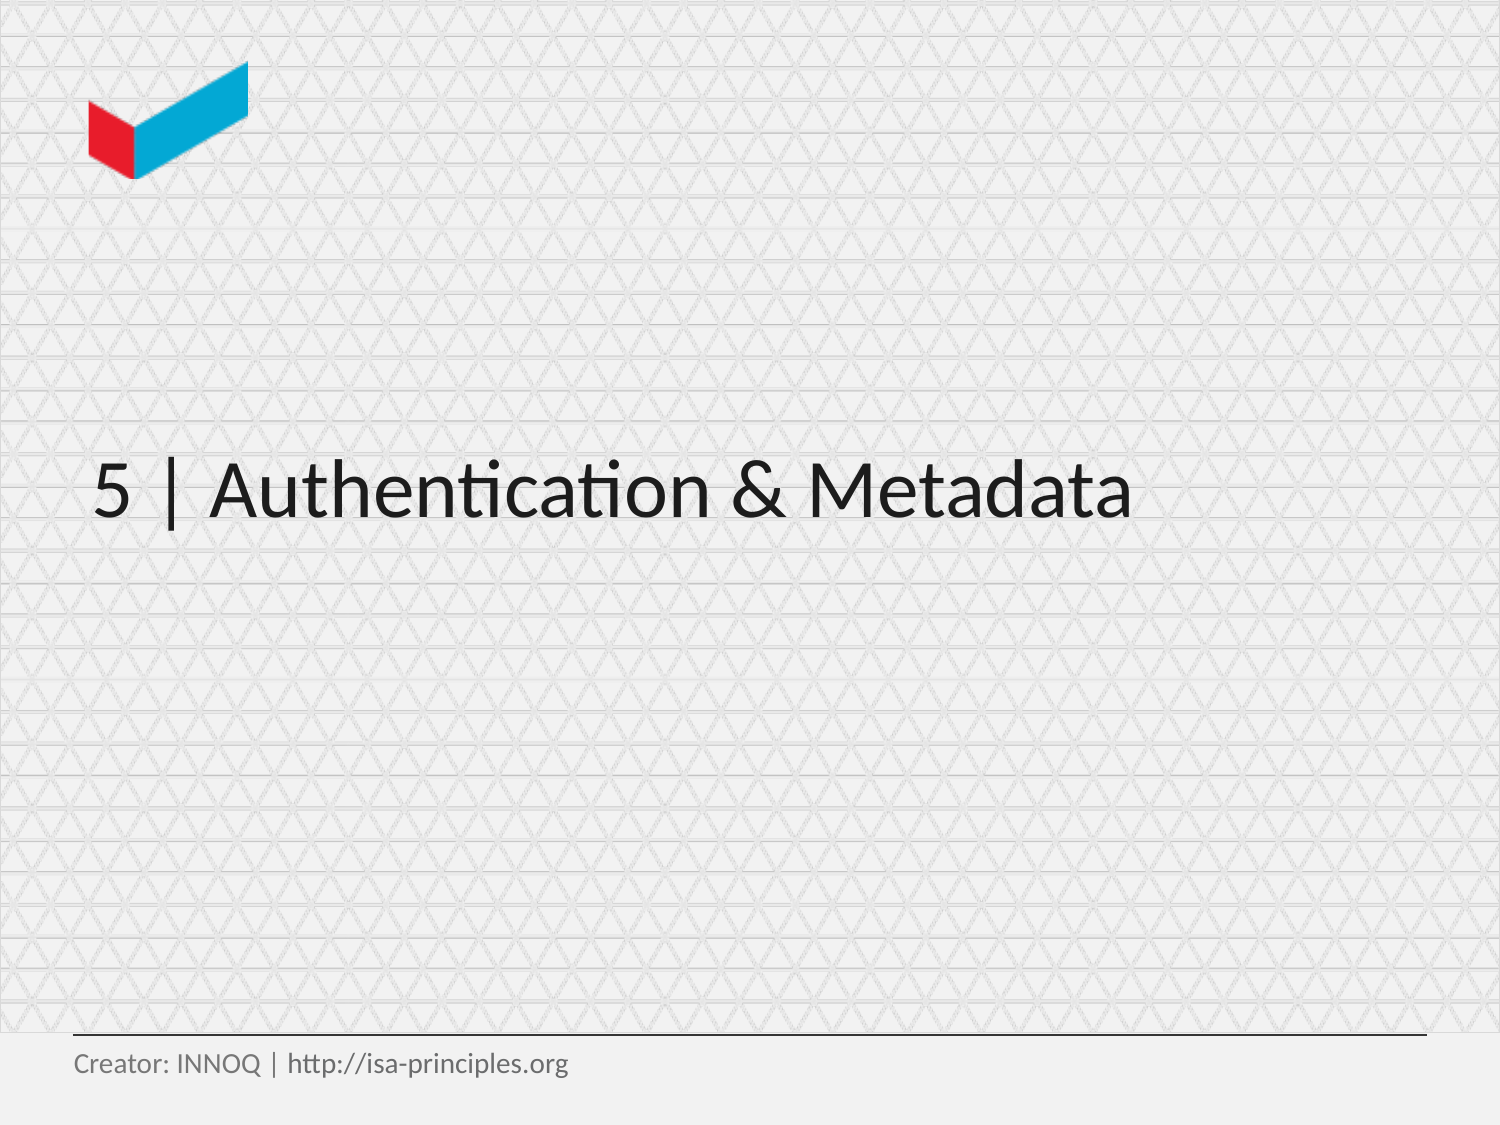

# 5 | Authentication & Metadata
Creator: INNOQ | http://isa-principles.org